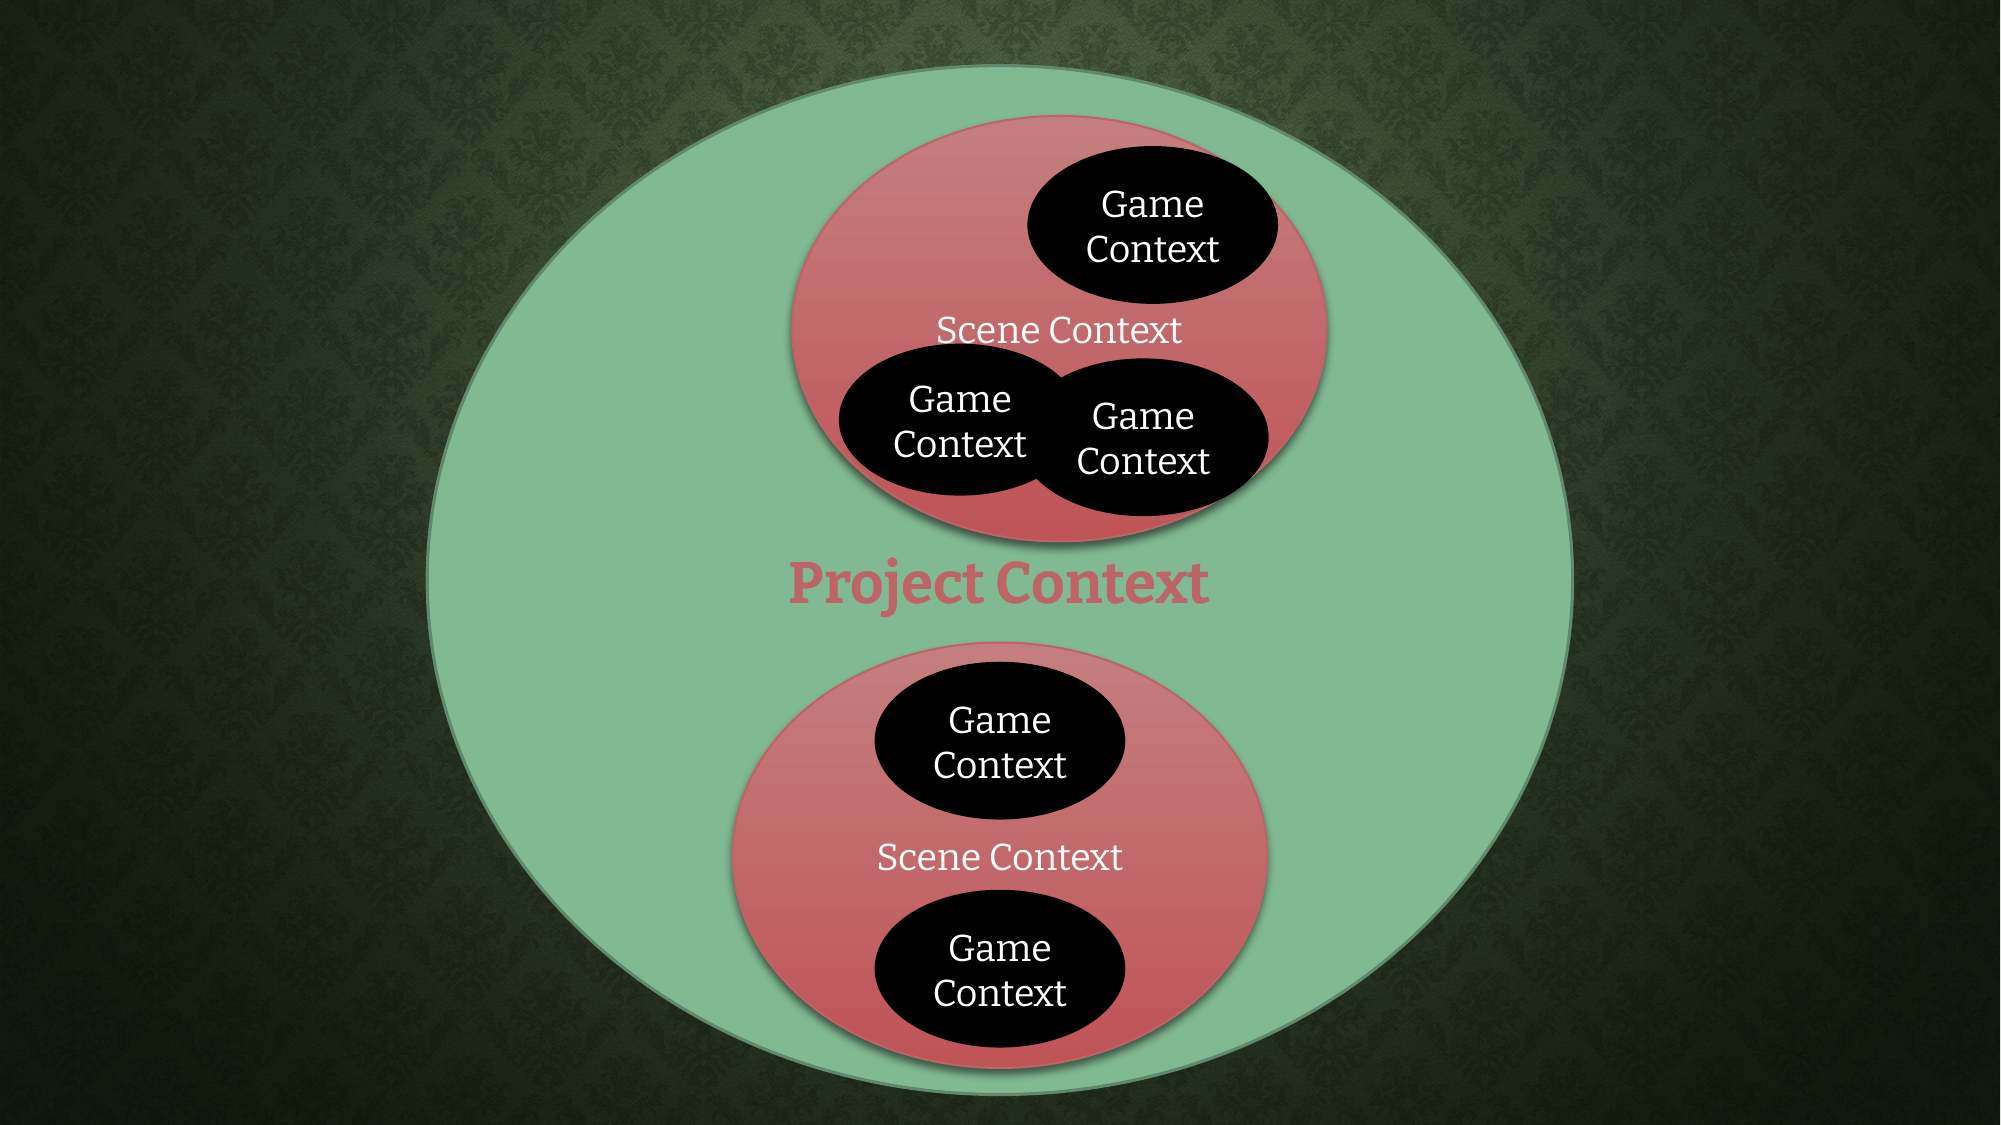

Project Context
Scene Context
Game
Context
Game
Context
Game
Context
Scene Context
Game
Context
Game
Context